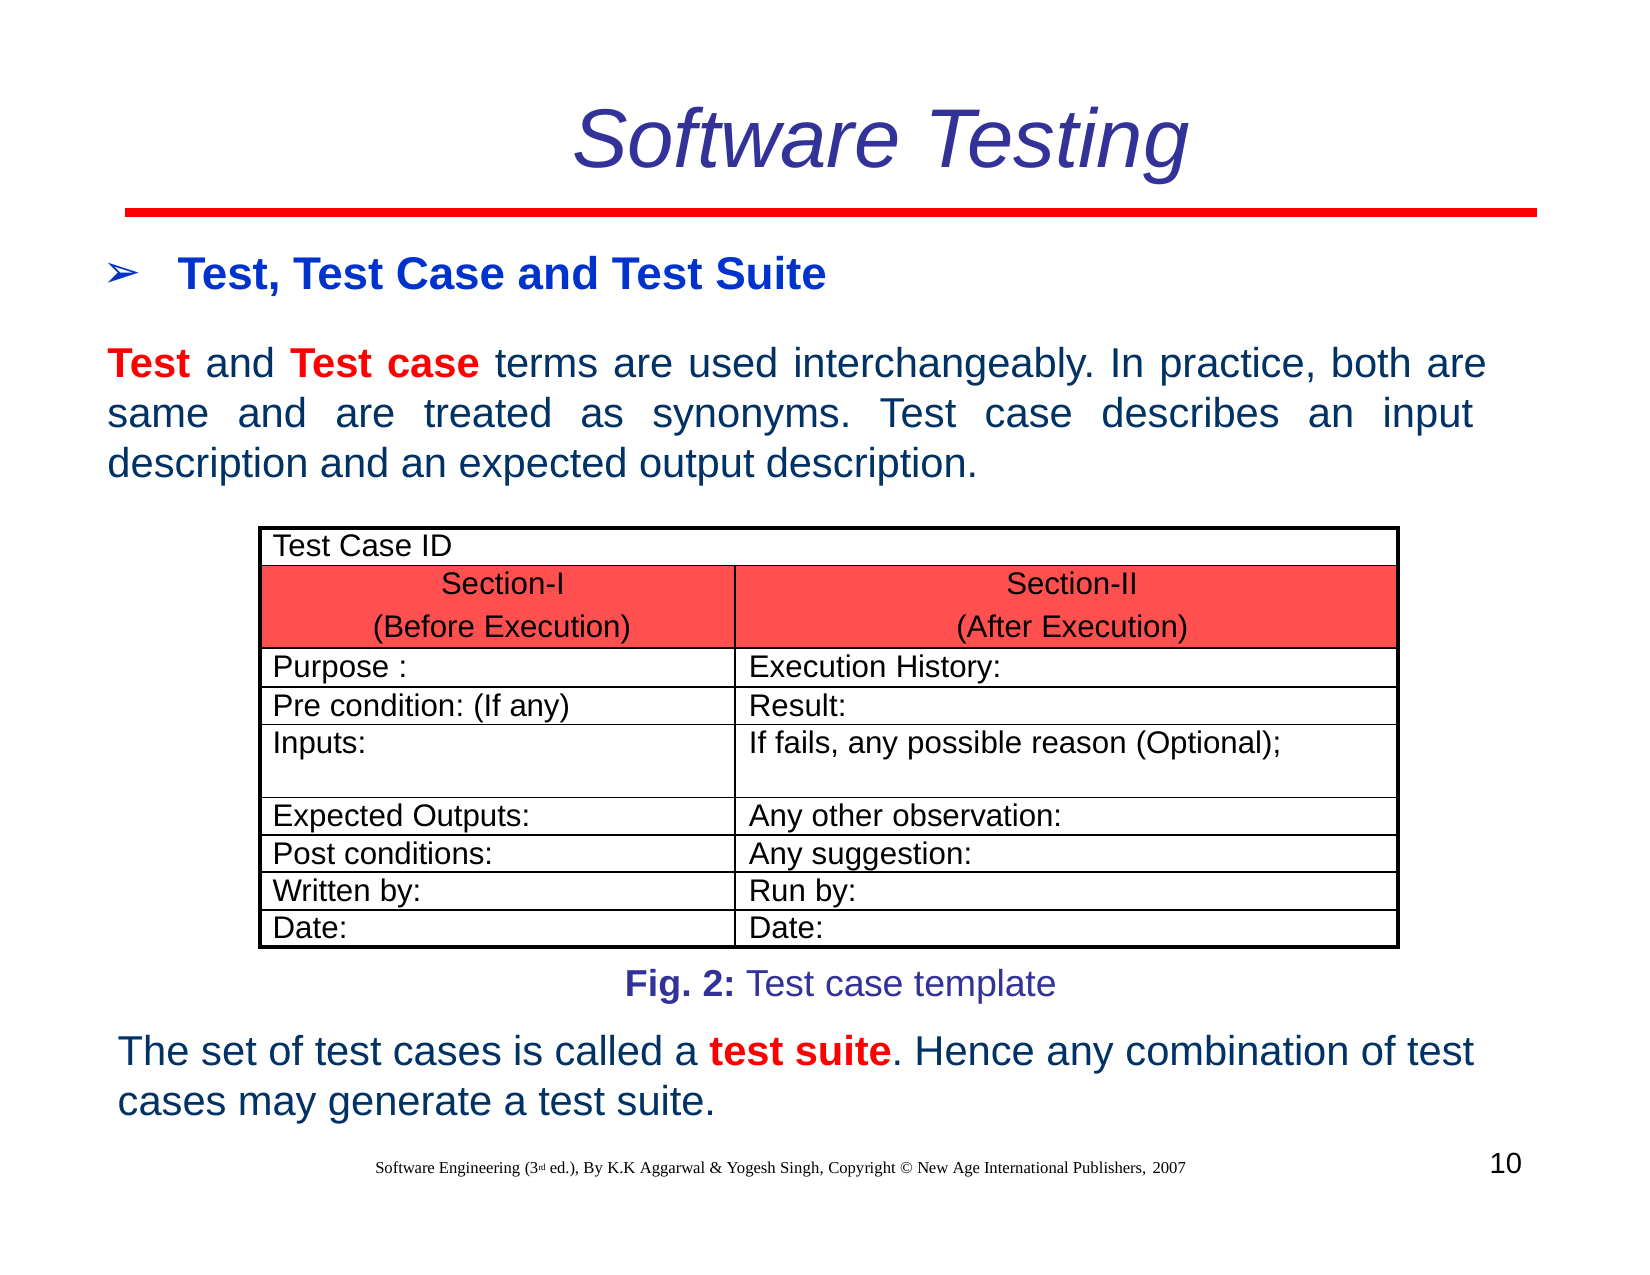

# Software Testing

Test, Test Case and Test Suite
Test and Test case terms are used interchangeably. In practice, both are  same and are treated as synonyms. Test case describes an input  description and an expected output description.
| Test Case ID |  |
| --- | --- |
| Section-I (Before Execution) | Section-II (After Execution) |
| Purpose : | Execution History: |
| Pre condition: (If any) | Result: |
| Inputs: | If fails, any possible reason (Optional); |
| Expected Outputs: | Any other observation: |
| Post conditions: | Any suggestion: |
| Written by: | Run by: |
| Date: | Date: |
Fig. 2: Test case template
The set of test cases is called a test suite. Hence any combination of test  cases may generate a test suite.
10
Software Engineering (3rd  ed.), By K.K Aggarwal & Yogesh Singh, Copyright © New Age International Publishers, 2007